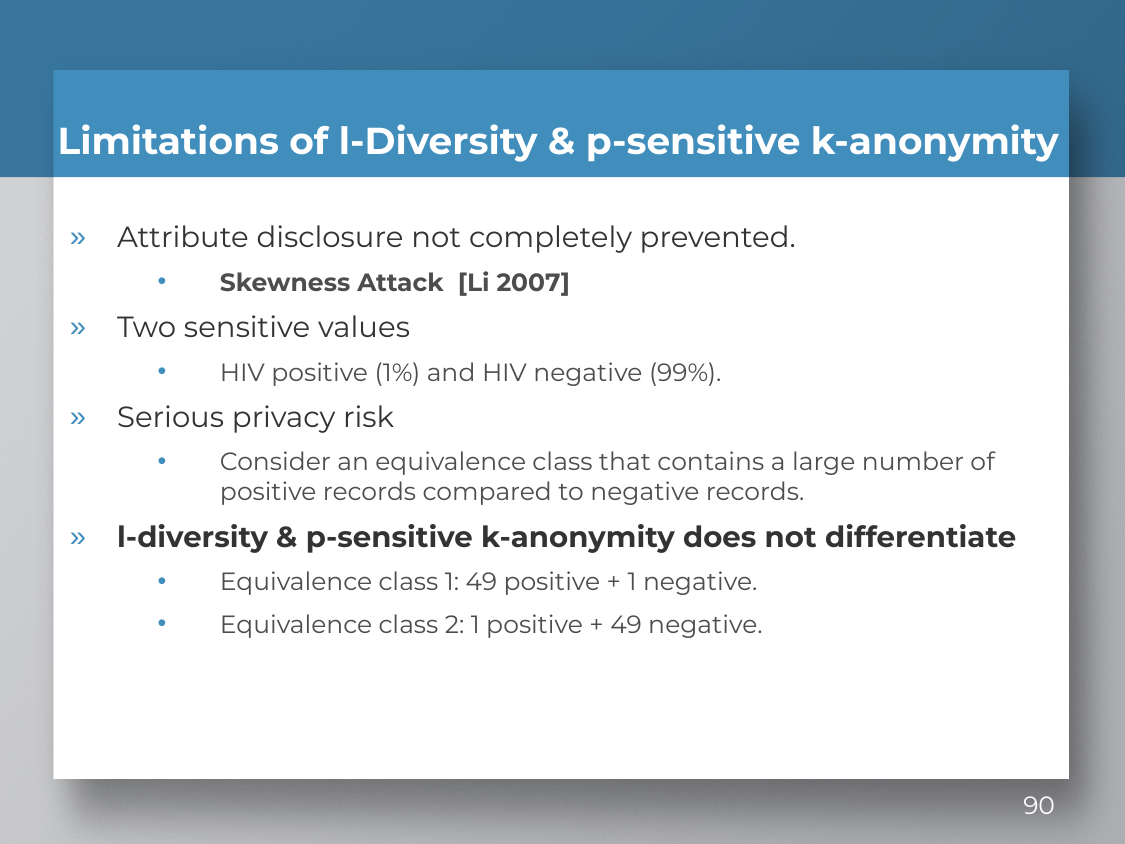

# Limitations of l-Diversity & p-sensitive k-anonymity
Attribute disclosure not completely prevented.
Skewness Attack  [Li 2007]
Two sensitive values
HIV positive (1%) and HIV negative (99%).
Serious privacy risk
Consider an equivalence class that contains a large number of positive records compared to negative records.
l-diversity & p-sensitive k-anonymity does not differentiate
Equivalence class 1: 49 positive + 1 negative.
Equivalence class 2: 1 positive + 49 negative.

90